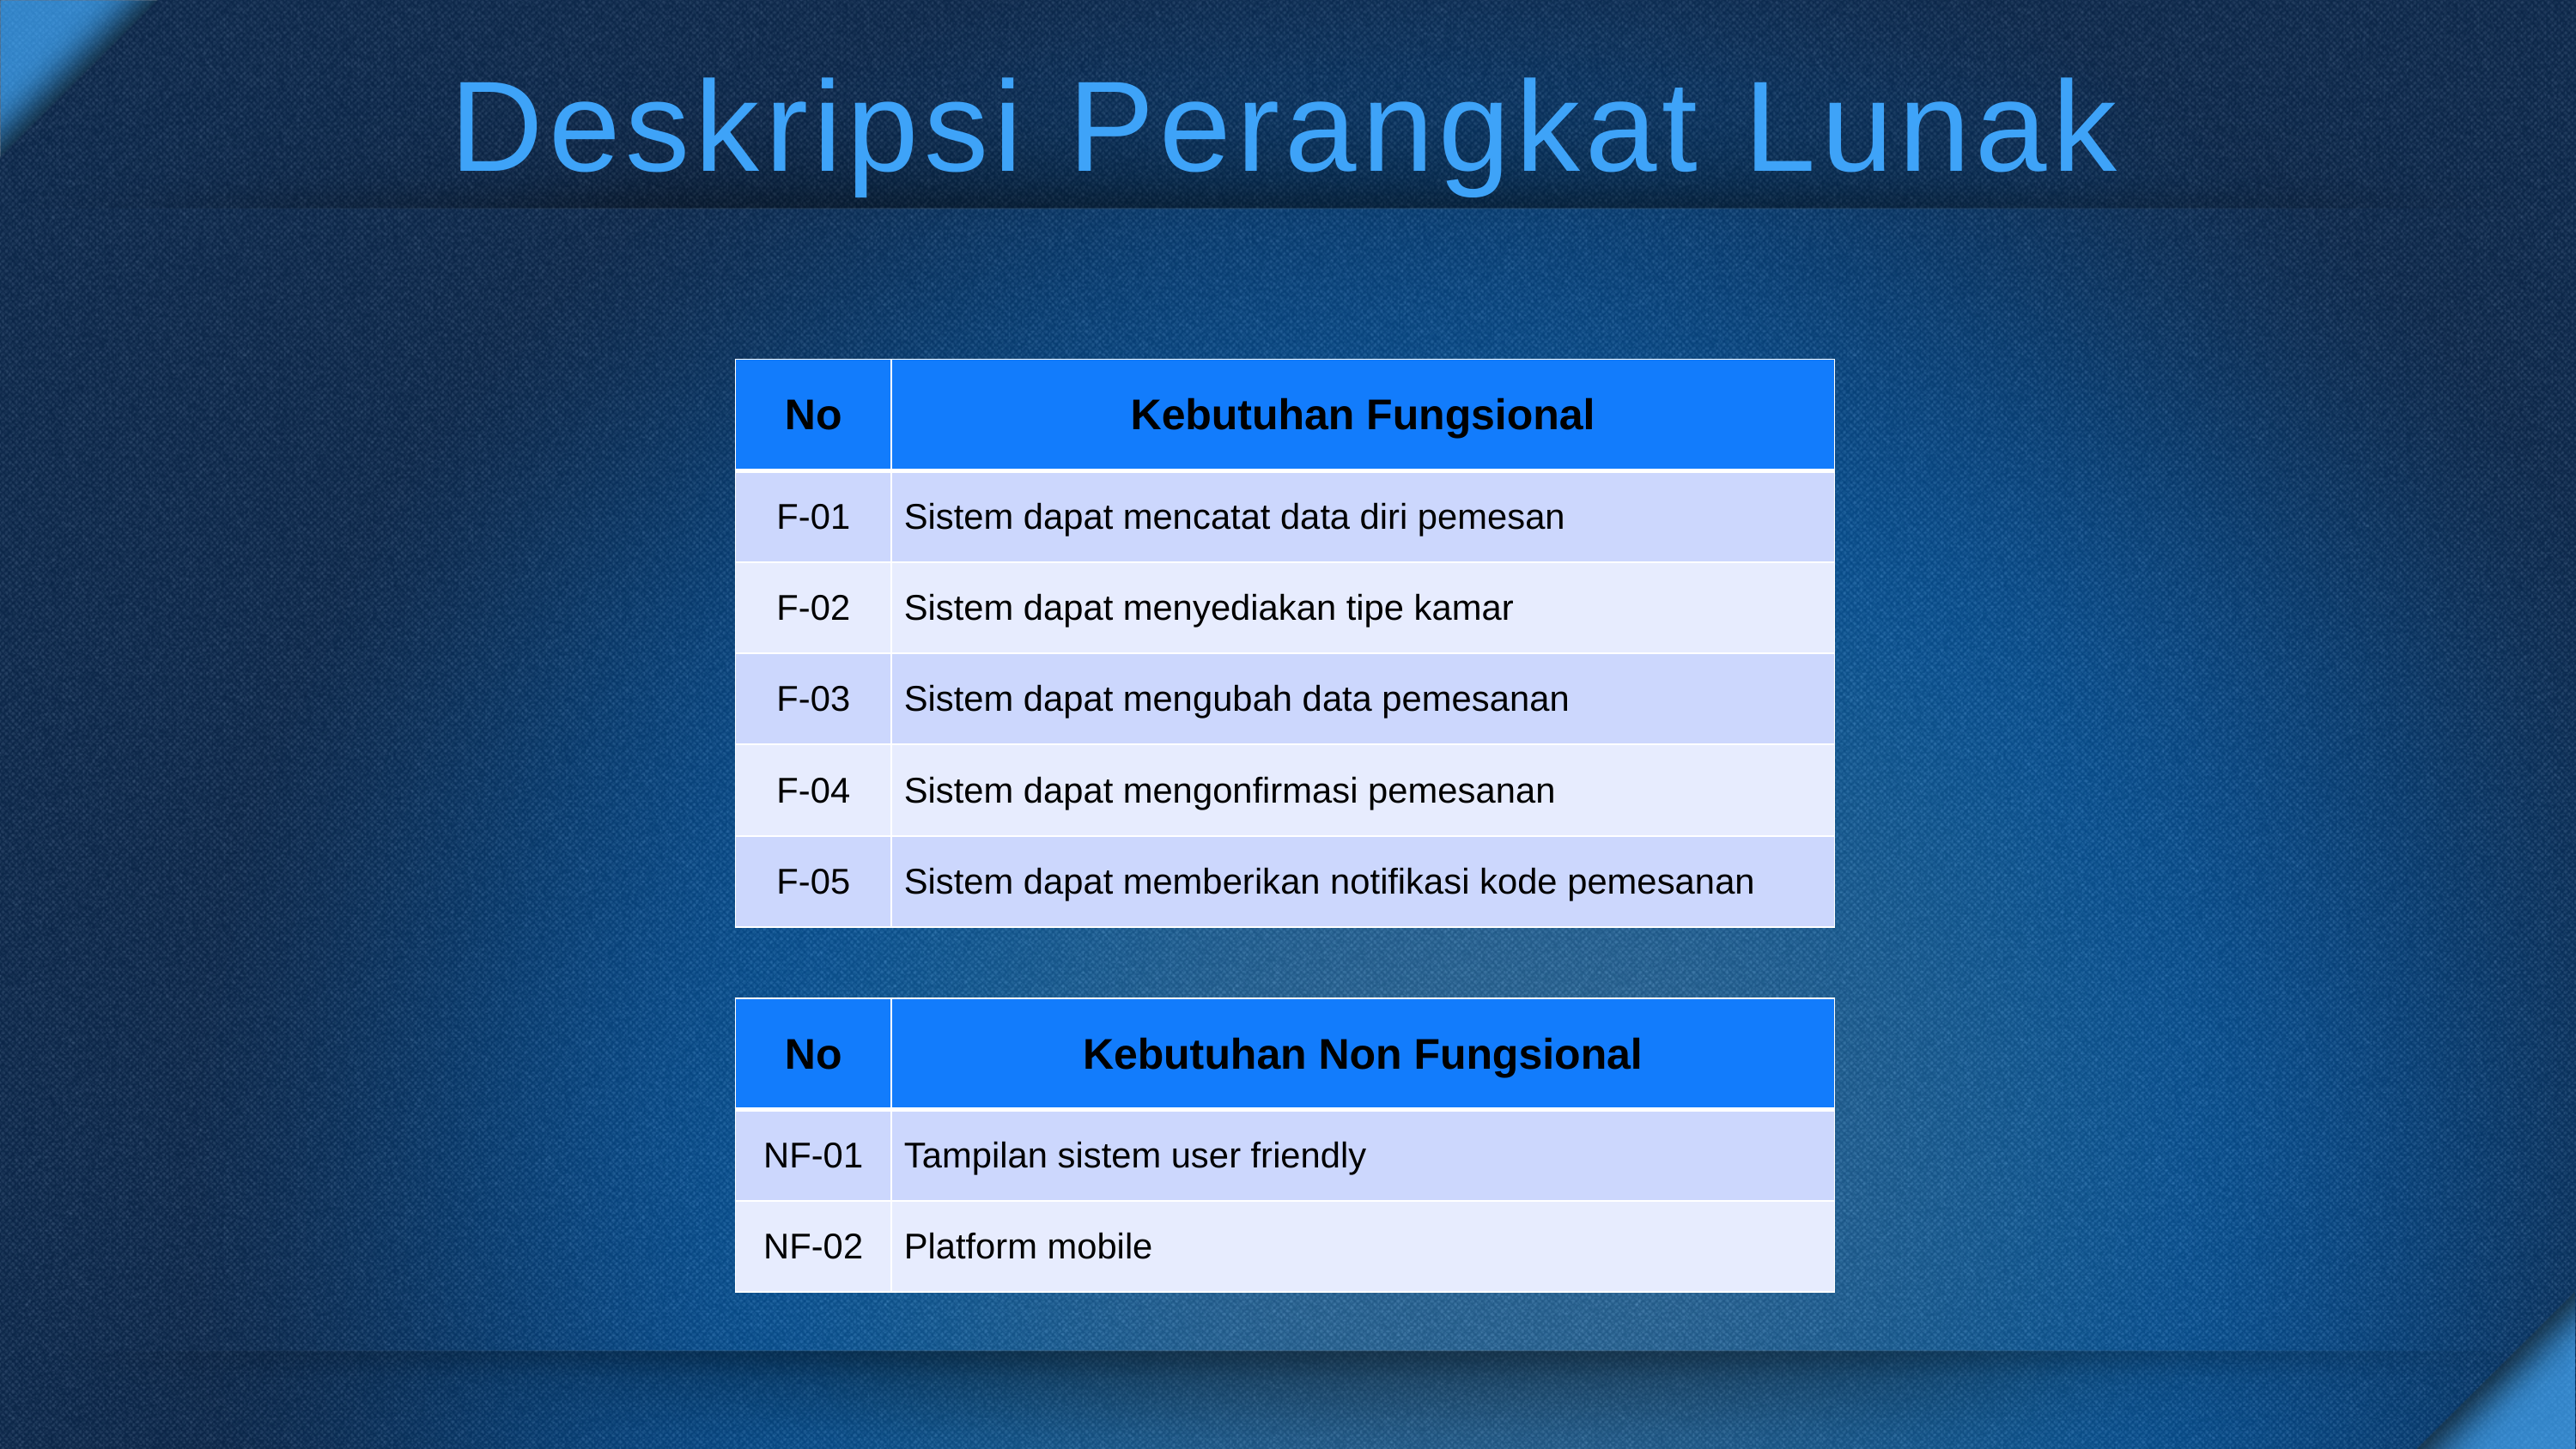

# Deskripsi Perangkat Lunak
| No | Kebutuhan Fungsional |
| --- | --- |
| F-01 | Sistem dapat mencatat data diri pemesan |
| F-02 | Sistem dapat menyediakan tipe kamar |
| F-03 | Sistem dapat mengubah data pemesanan |
| F-04 | Sistem dapat mengonfirmasi pemesanan |
| F-05 | Sistem dapat memberikan notifikasi kode pemesanan |
| No | Kebutuhan Non Fungsional |
| --- | --- |
| NF-01 | Tampilan sistem user friendly |
| NF-02 | Platform mobile |